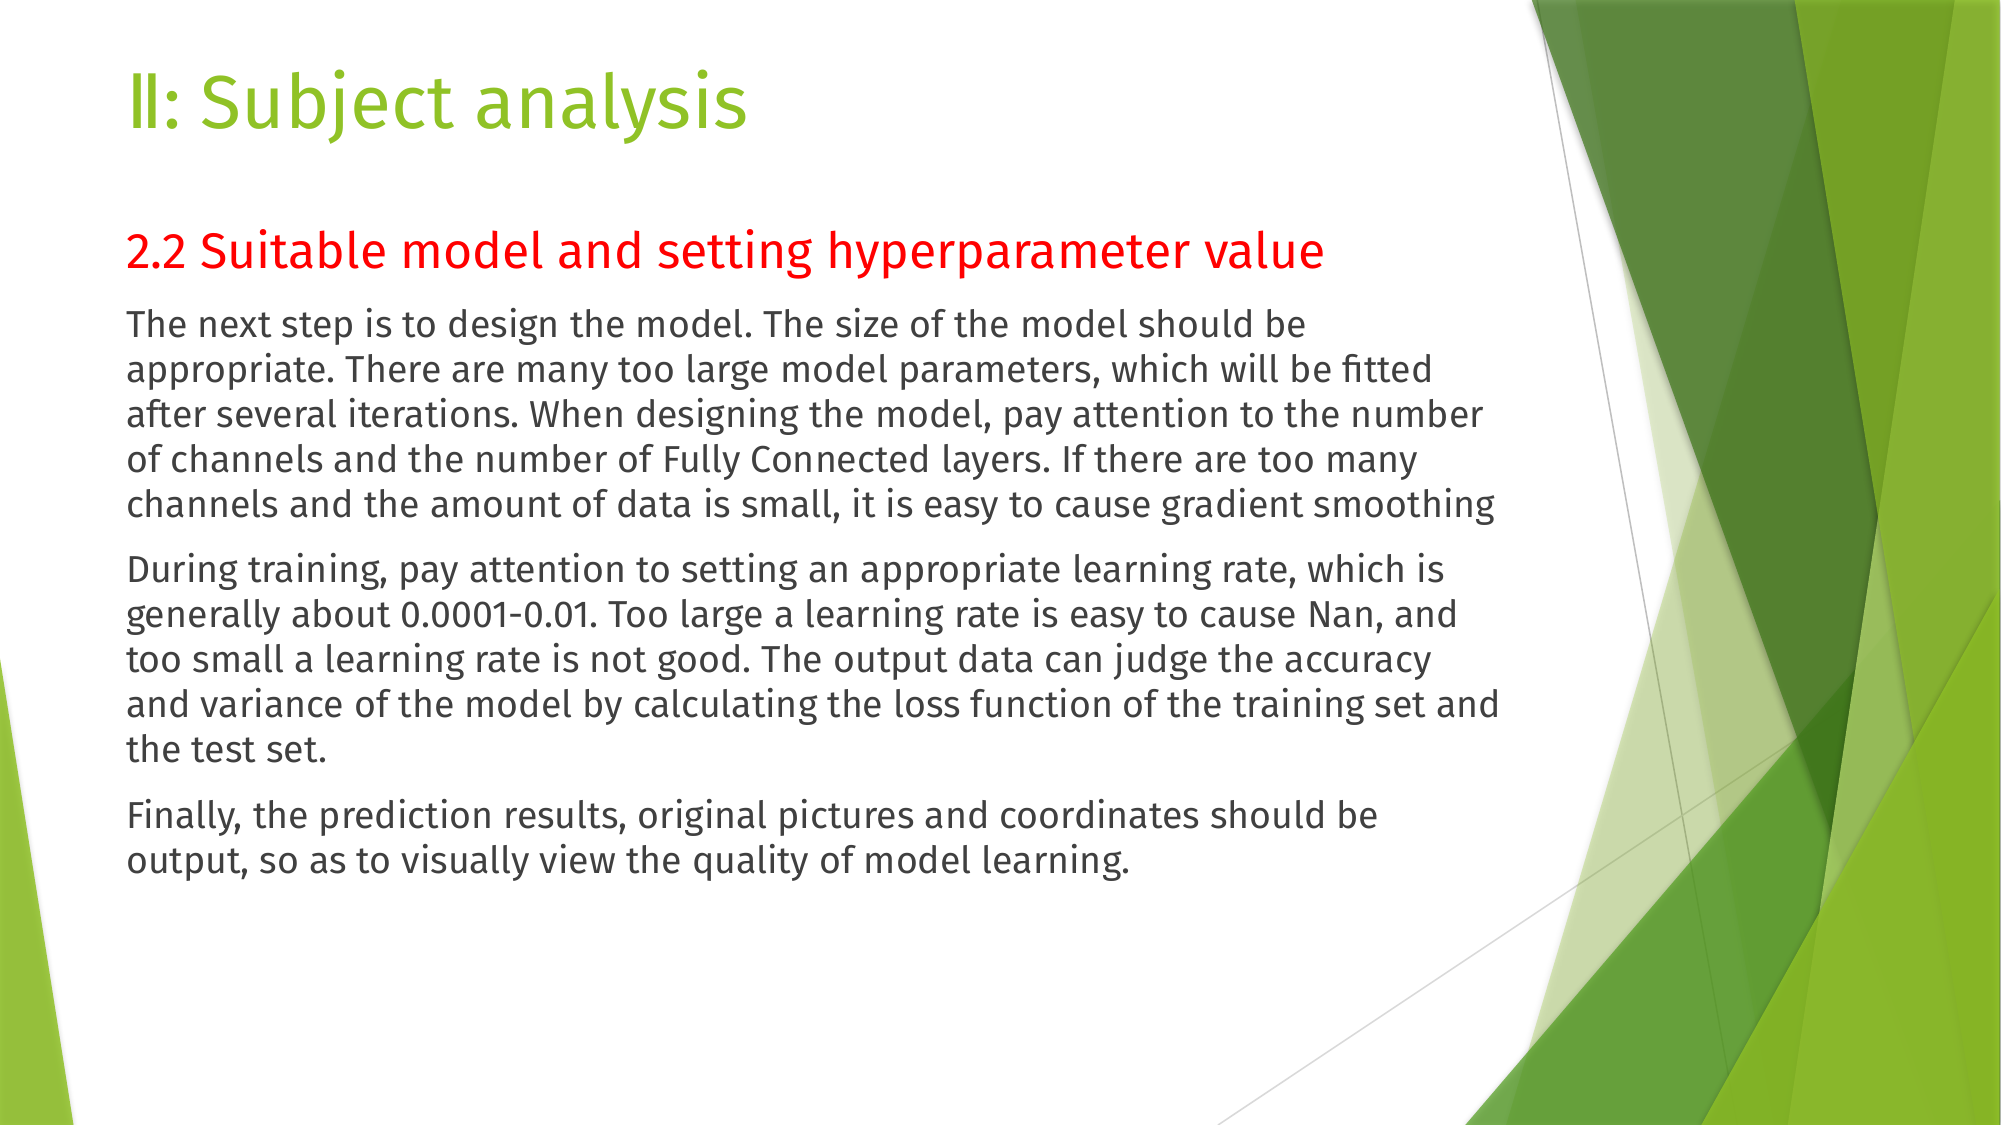

# Ⅱ: Subject analysis
2.2 Suitable model and setting hyperparameter value
The next step is to design the model. The size of the model should be appropriate. There are many too large model parameters, which will be fitted after several iterations. When designing the model, pay attention to the number of channels and the number of Fully Connected layers. If there are too many channels and the amount of data is small, it is easy to cause gradient smoothing
During training, pay attention to setting an appropriate learning rate, which is generally about 0.0001-0.01. Too large a learning rate is easy to cause Nan, and too small a learning rate is not good. The output data can judge the accuracy and variance of the model by calculating the loss function of the training set and the test set.
Finally, the prediction results, original pictures and coordinates should be output, so as to visually view the quality of model learning.